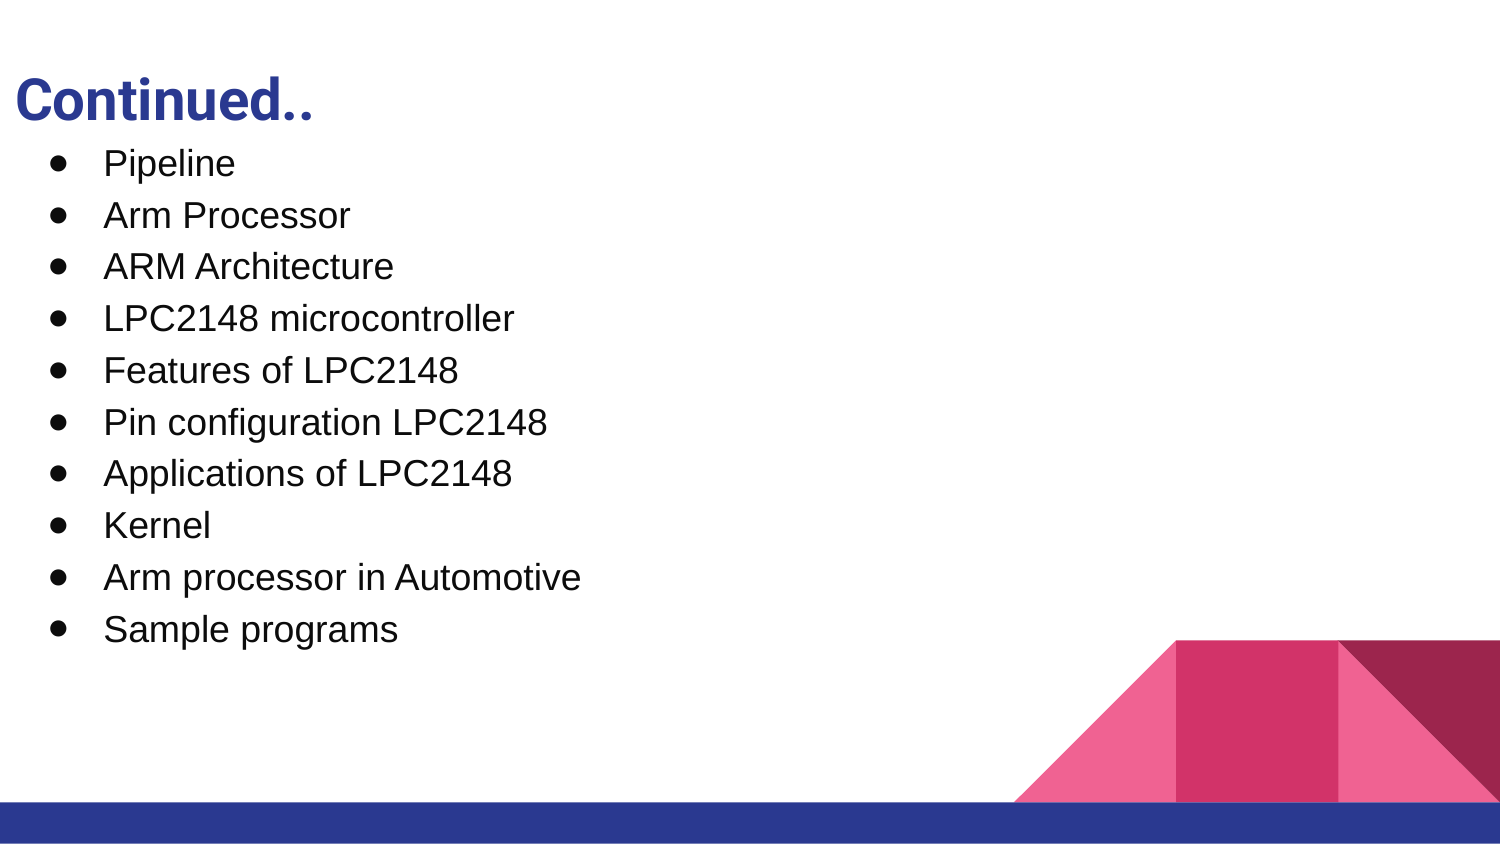

# Continued..

Pipeline
Arm Processor
ARM Architecture
LPC2148 microcontroller
Features of LPC2148
Pin configuration LPC2148
Applications of LPC2148
Kernel
Arm processor in Automotive
Sample programs